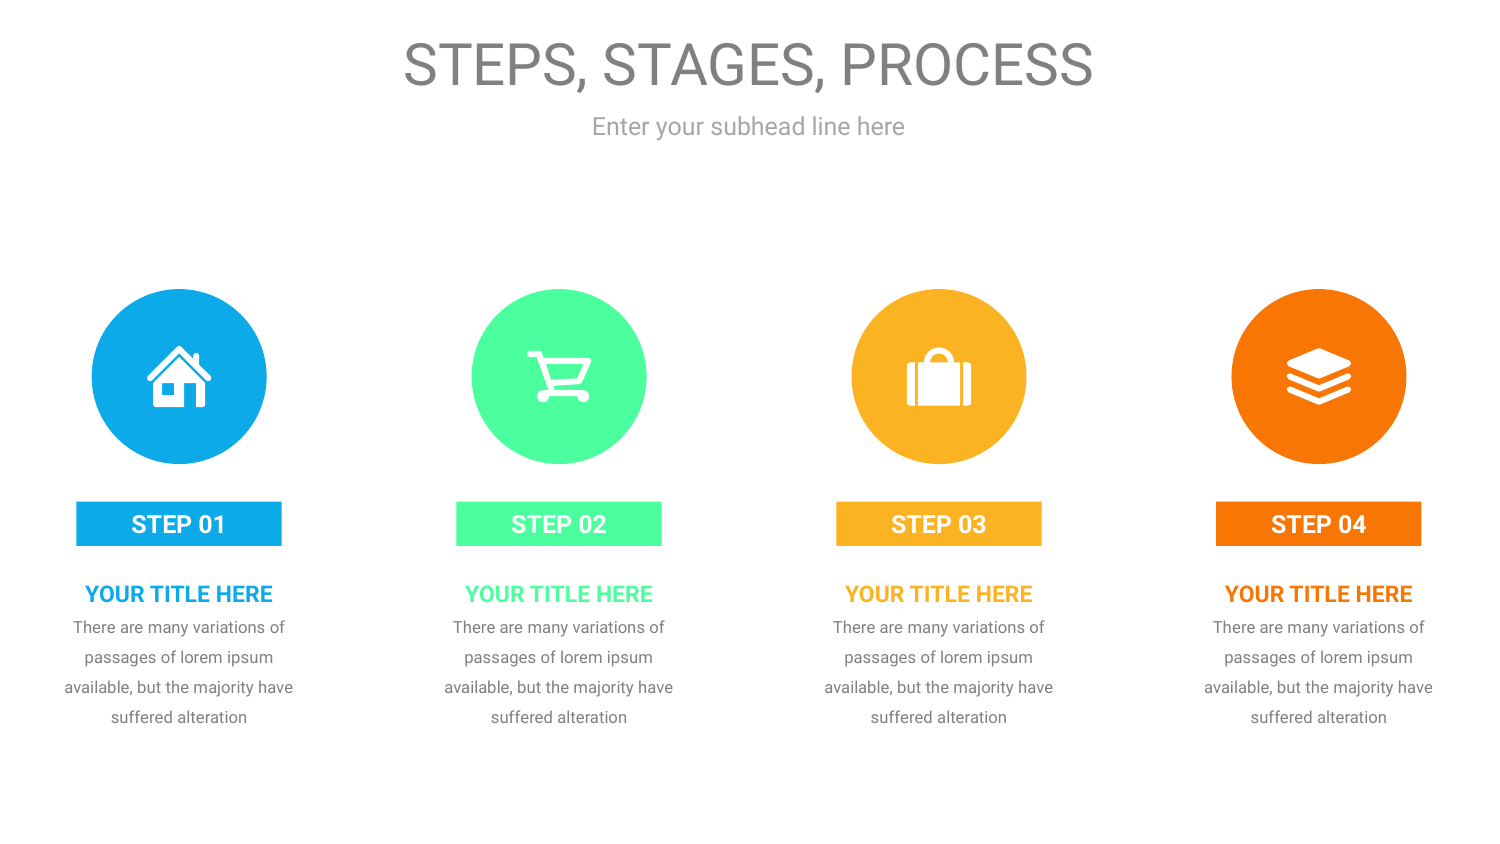

# STEPS, STAGES, PROCESS
Enter your subhead line here

STEP 01
STEP 02
STEP 03
STEP 04
YOUR TITLE HERE
There are many variations of passages of lorem ipsum available, but the majority have suffered alteration
YOUR TITLE HERE
There are many variations of passages of lorem ipsum available, but the majority have suffered alteration
YOUR TITLE HERE
There are many variations of passages of lorem ipsum available, but the majority have suffered alteration
YOUR TITLE HERE
There are many variations of passages of lorem ipsum available, but the majority have suffered alteration